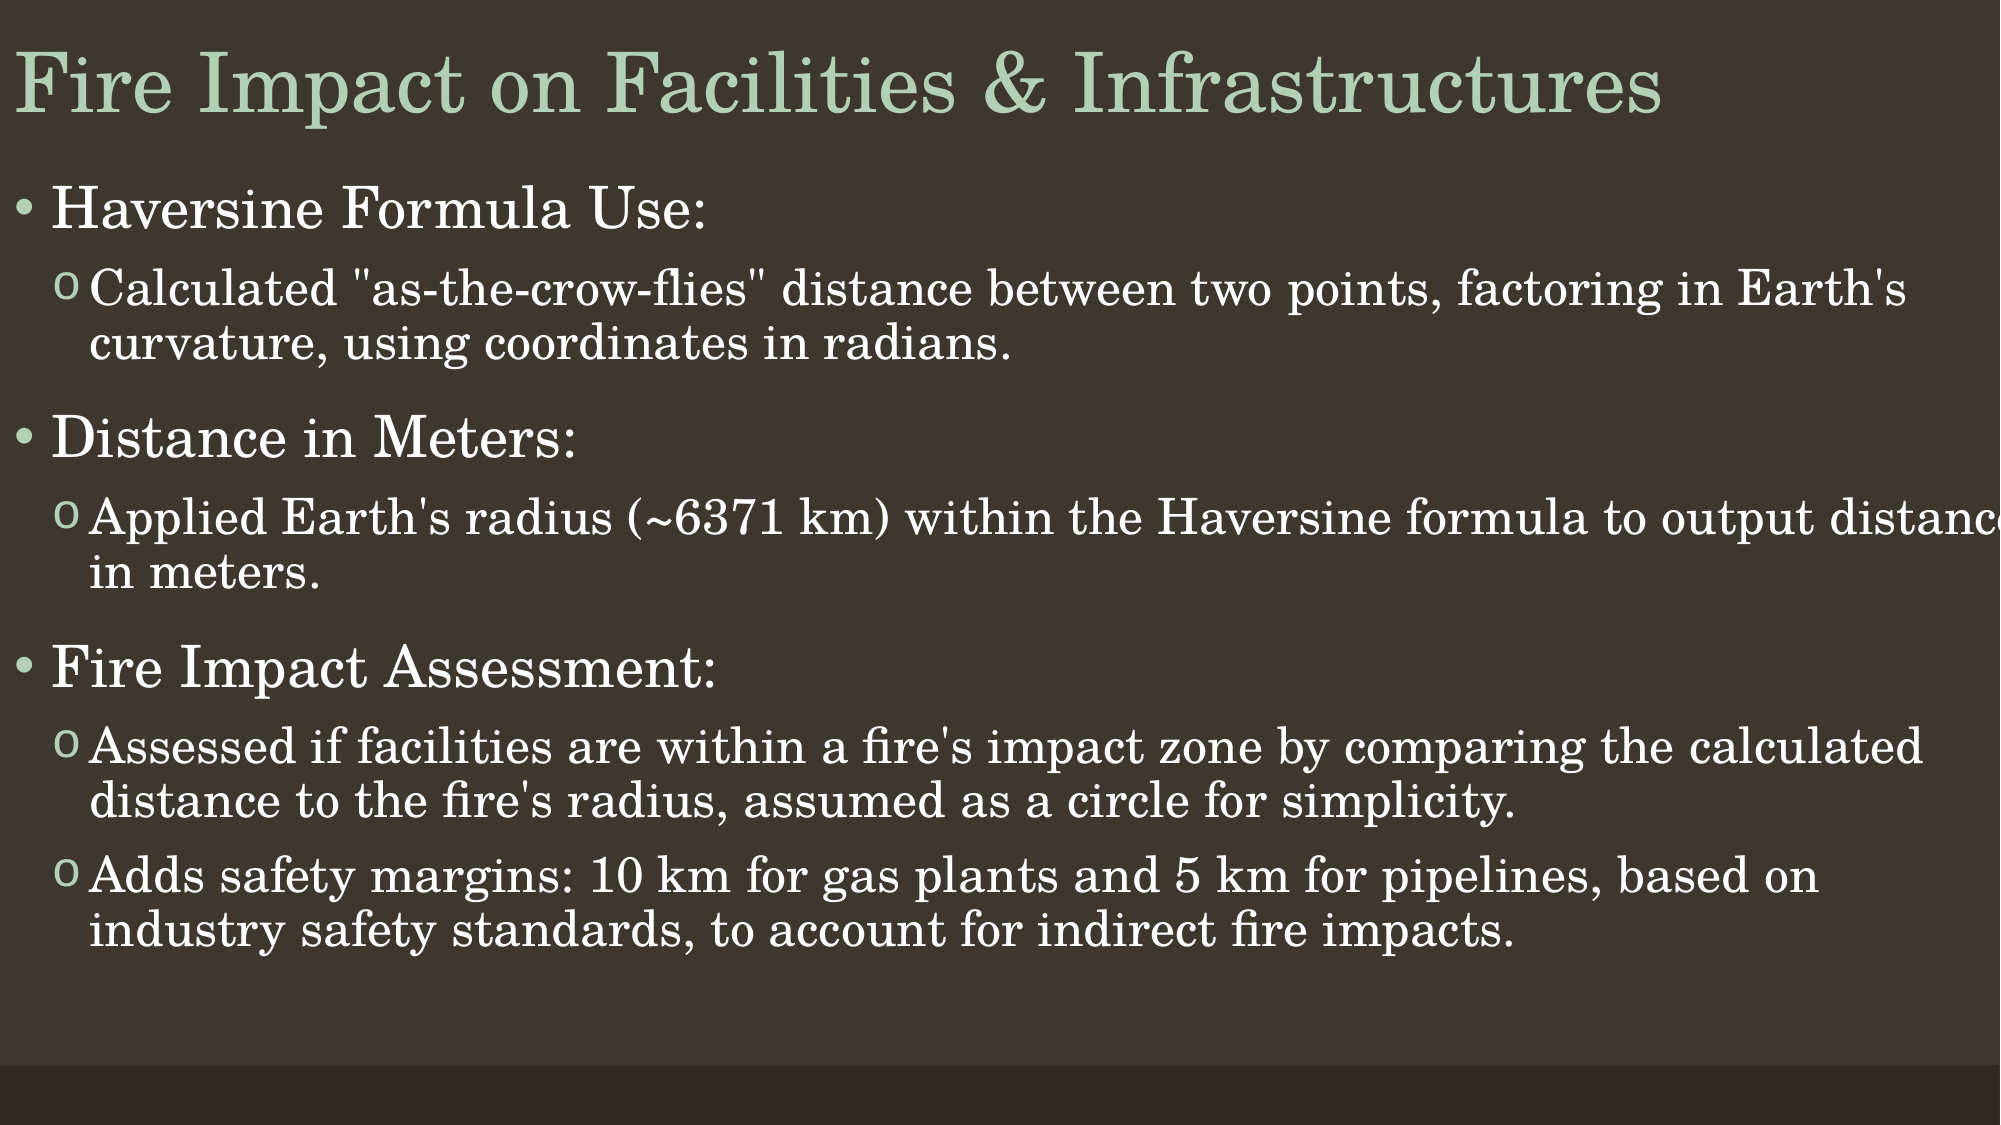

# Fire Impact on Facilities & Infrastructures
Haversine Formula Use:
Calculated "as-the-crow-flies" distance between two points, factoring in Earth's curvature, using coordinates in radians.
Distance in Meters:
Applied Earth's radius (~6371 km) within the Haversine formula to output distance in meters.
Fire Impact Assessment:
Assessed if facilities are within a fire's impact zone by comparing the calculated distance to the fire's radius, assumed as a circle for simplicity.
Adds safety margins: 10 km for gas plants and 5 km for pipelines, based on industry safety standards, to account for indirect fire impacts.